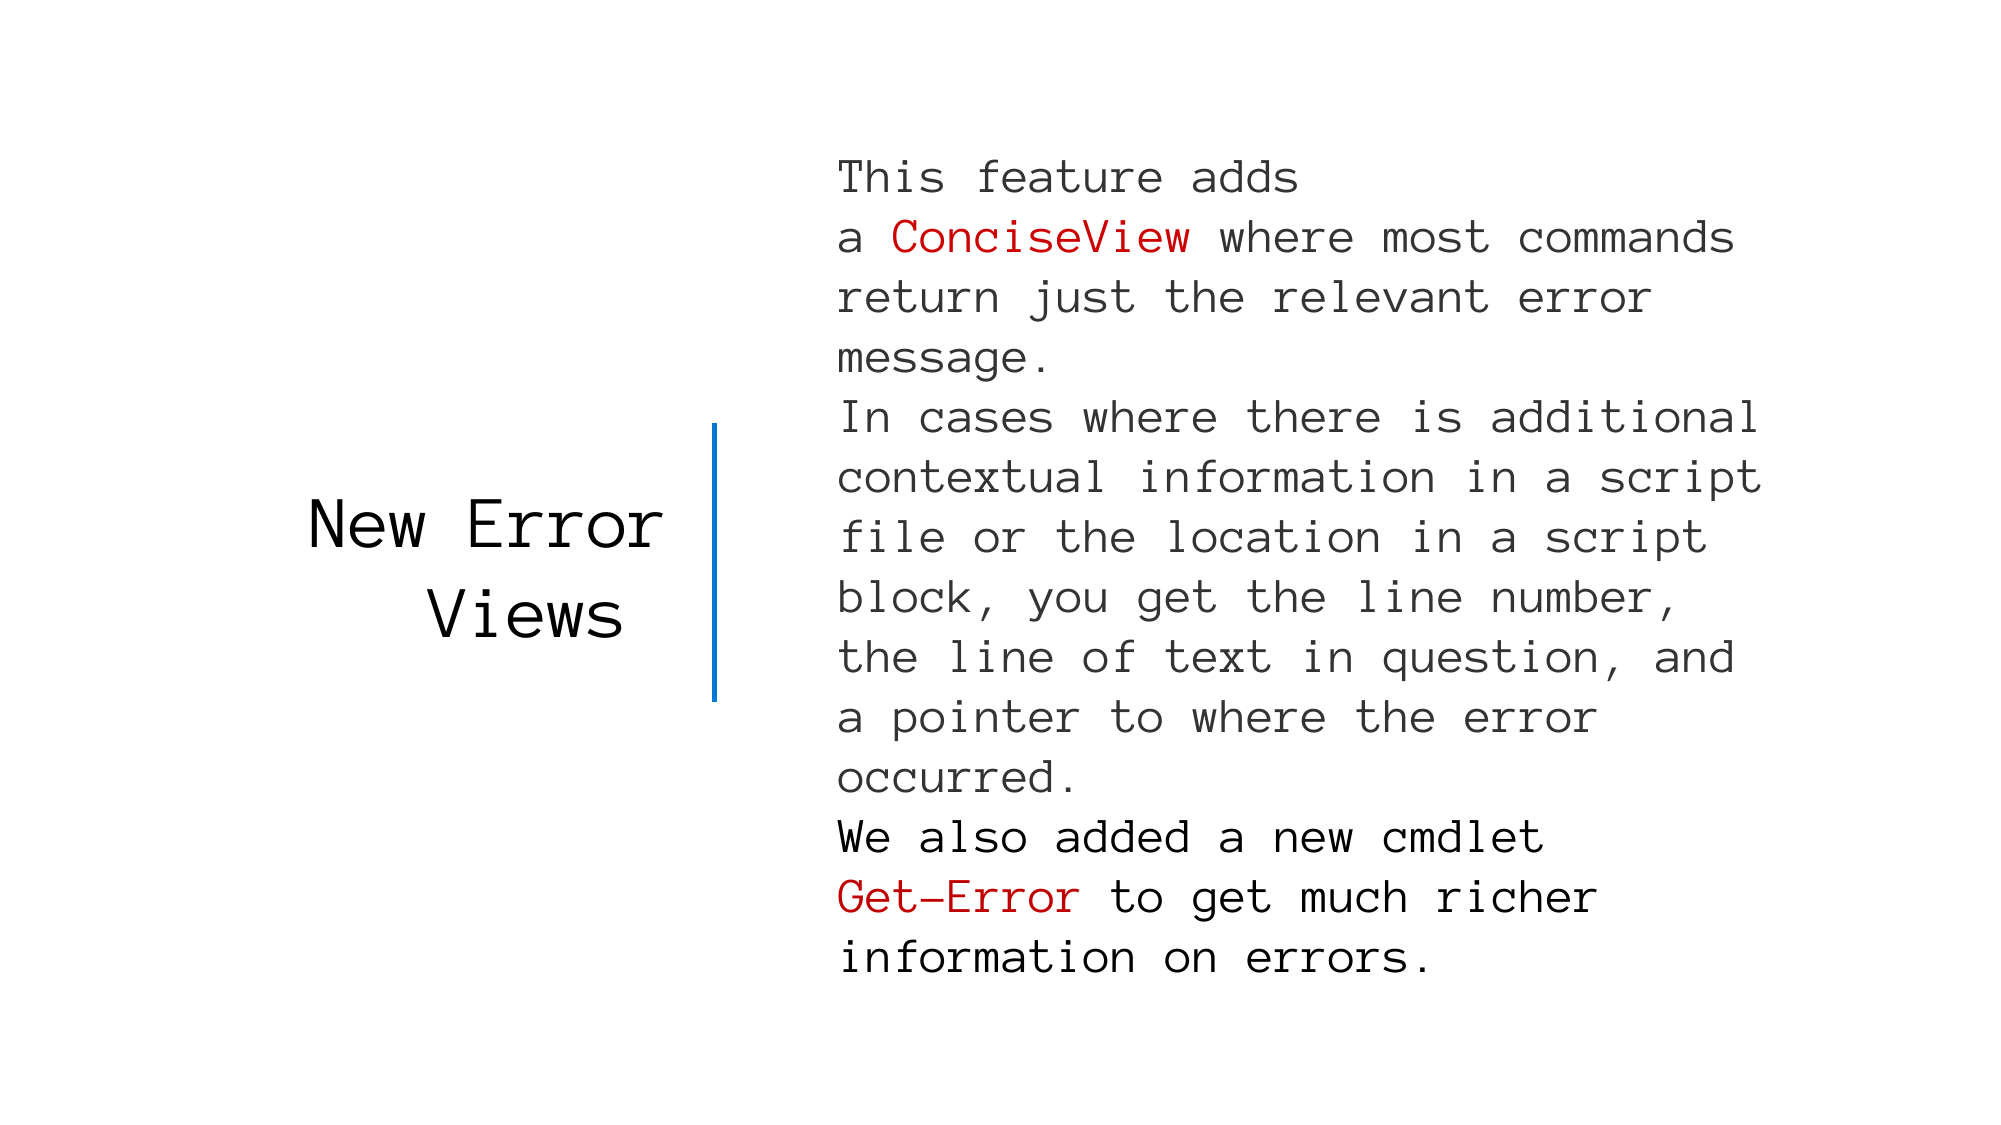

# New Error Views
This feature adds a ConciseView where most commands return just the relevant error message.
In cases where there is additional contextual information in a script file or the location in a script block, you get the line number, the line of text in question, and a pointer to where the error occurred.
We also added a new cmdlet
Get-Error to get much richer information on errors.